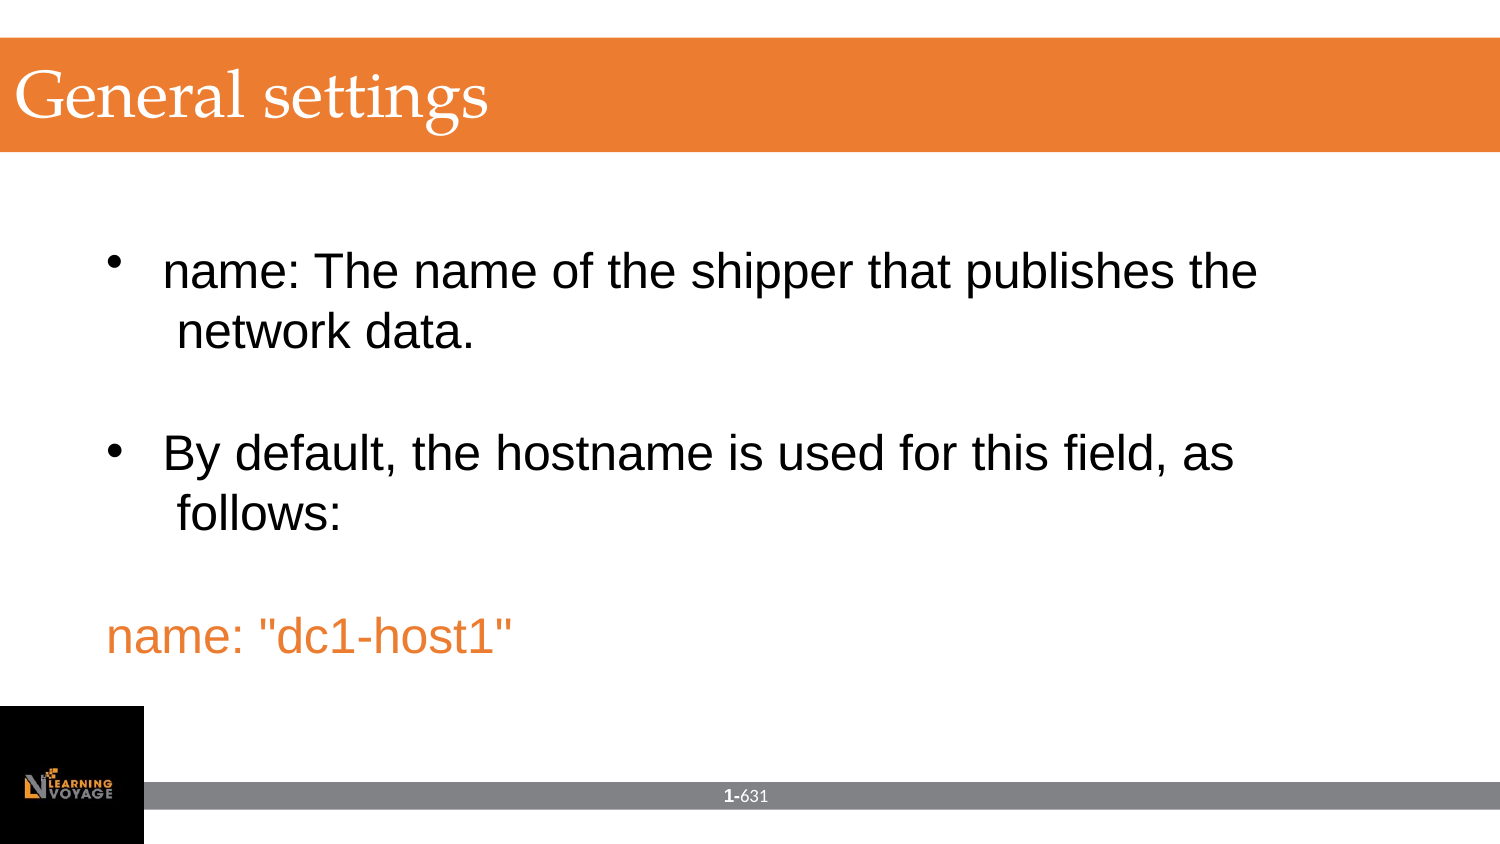

# General settings
name: The name of the shipper that publishes the  network data.

By default, the hostname is used for this field, as  follows:

name: "dc1-host1"
1-631